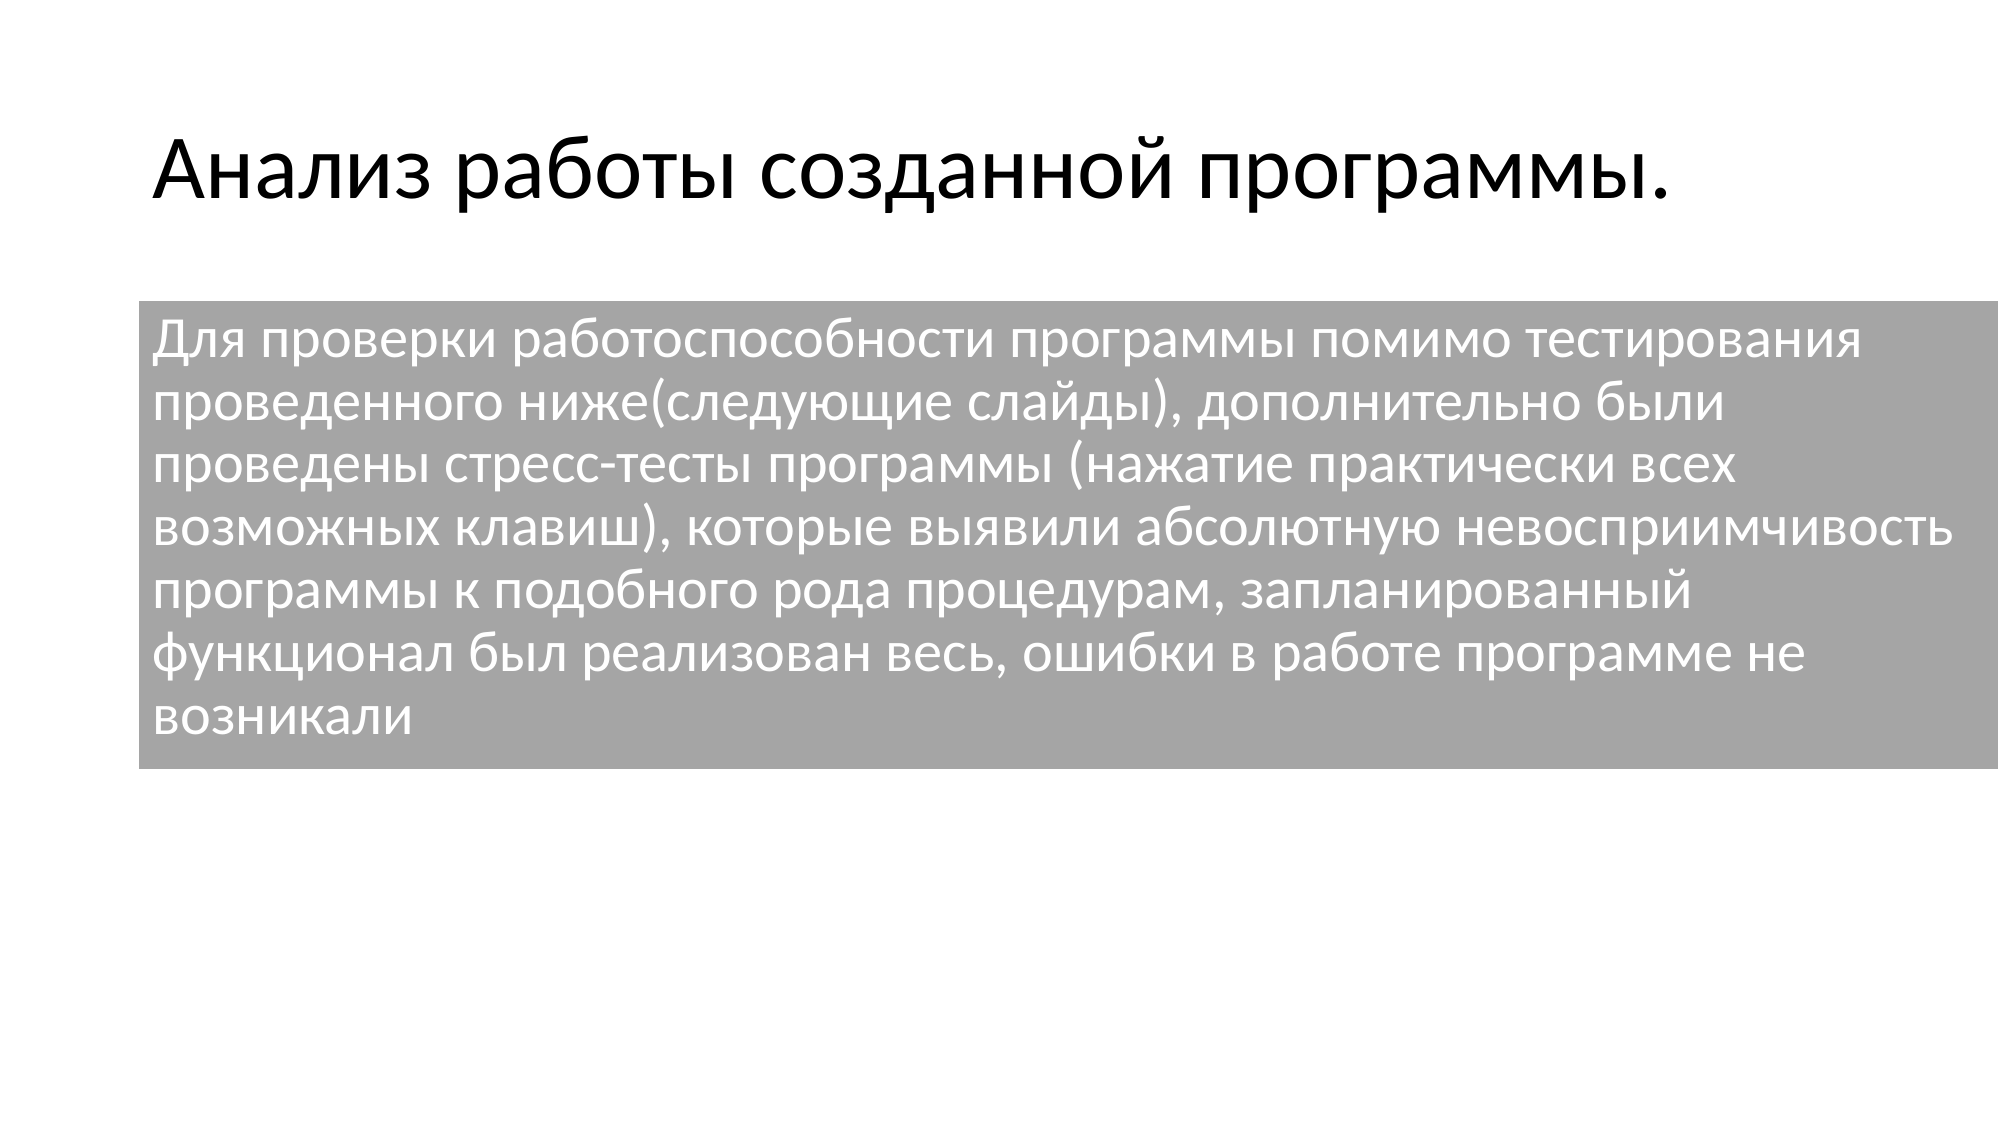

# Анализ работы созданной программы.
Для проверки работоспособности программы помимо тестирования проведенного ниже(следующие слайды), дополнительно были проведены стресс-тесты программы (нажатие практически всех возможных клавиш), которые выявили абсолютную невосприимчивость программы к подобного рода процедурам, запланированный функционал был реализован весь, ошибки в работе программе не возникали